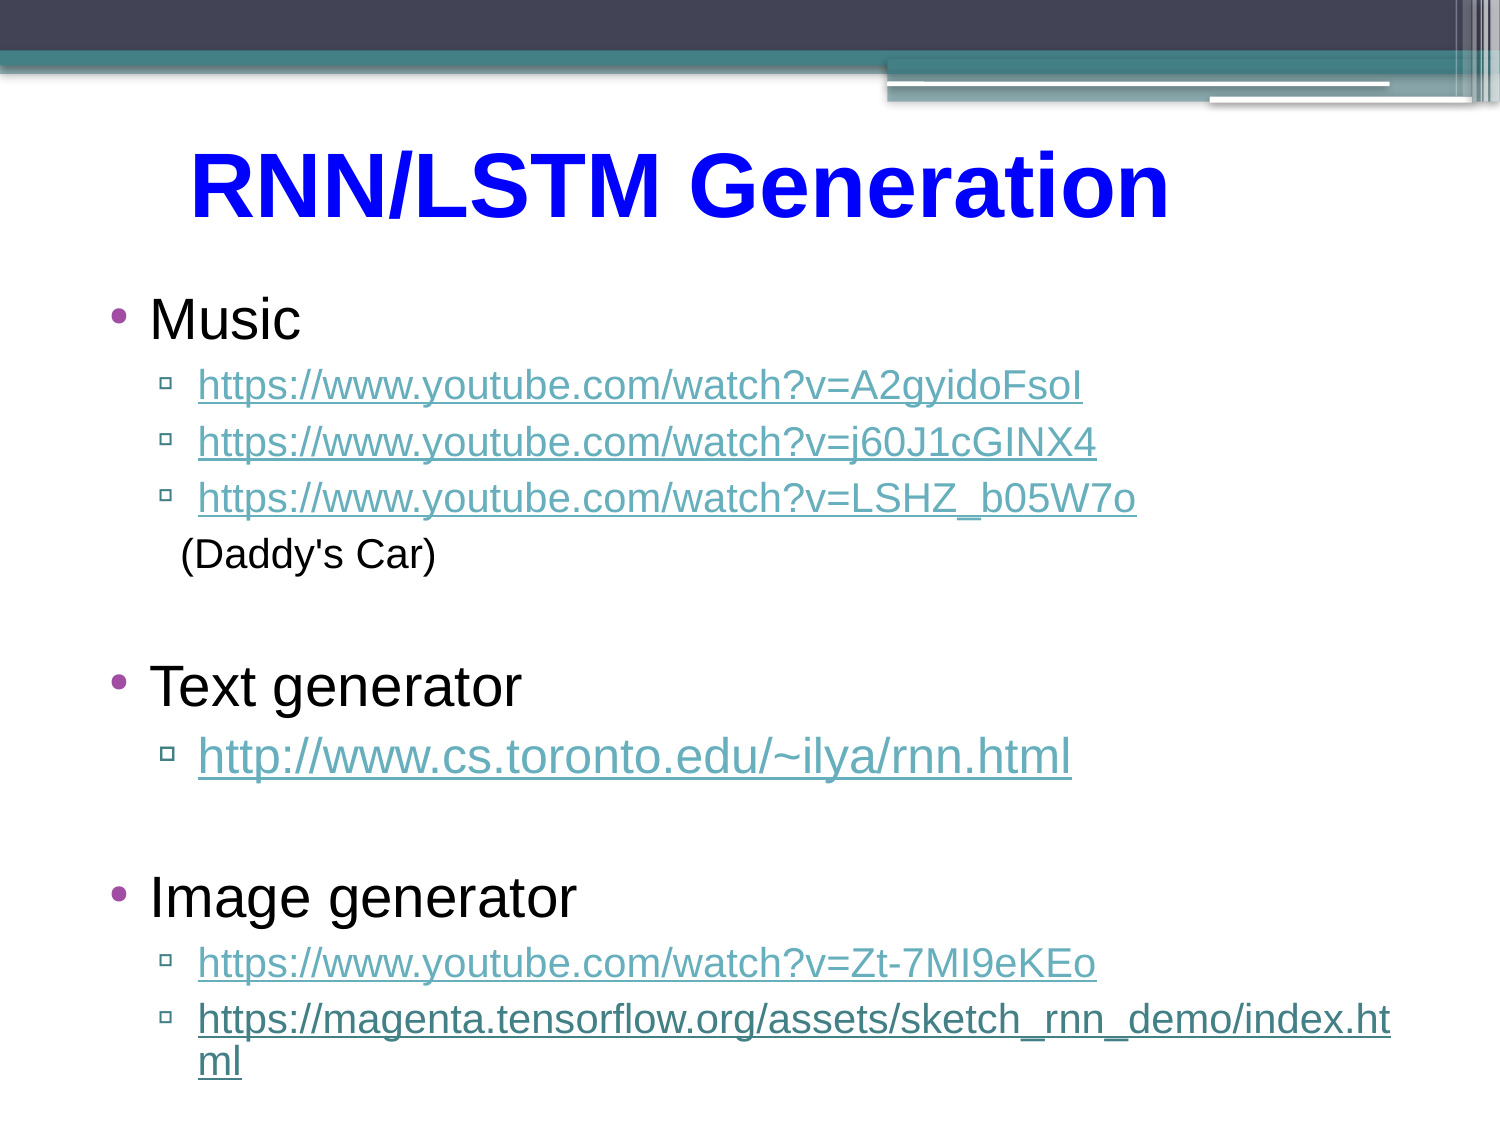

# RNN/LSTM Generation

Music
https://www.youtube.com/watch?v=A2gyidoFsoI
https://www.youtube.com/watch?v=j60J1cGINX4
https://www.youtube.com/watch?v=LSHZ_b05W7o
  (Daddy's Car)

Text generator
http://www.cs.toronto.edu/~ilya/rnn.html

Image generator
https://www.youtube.com/watch?v=Zt-7MI9eKEo
https://magenta.tensorflow.org/assets/sketch_rnn_demo/index.html